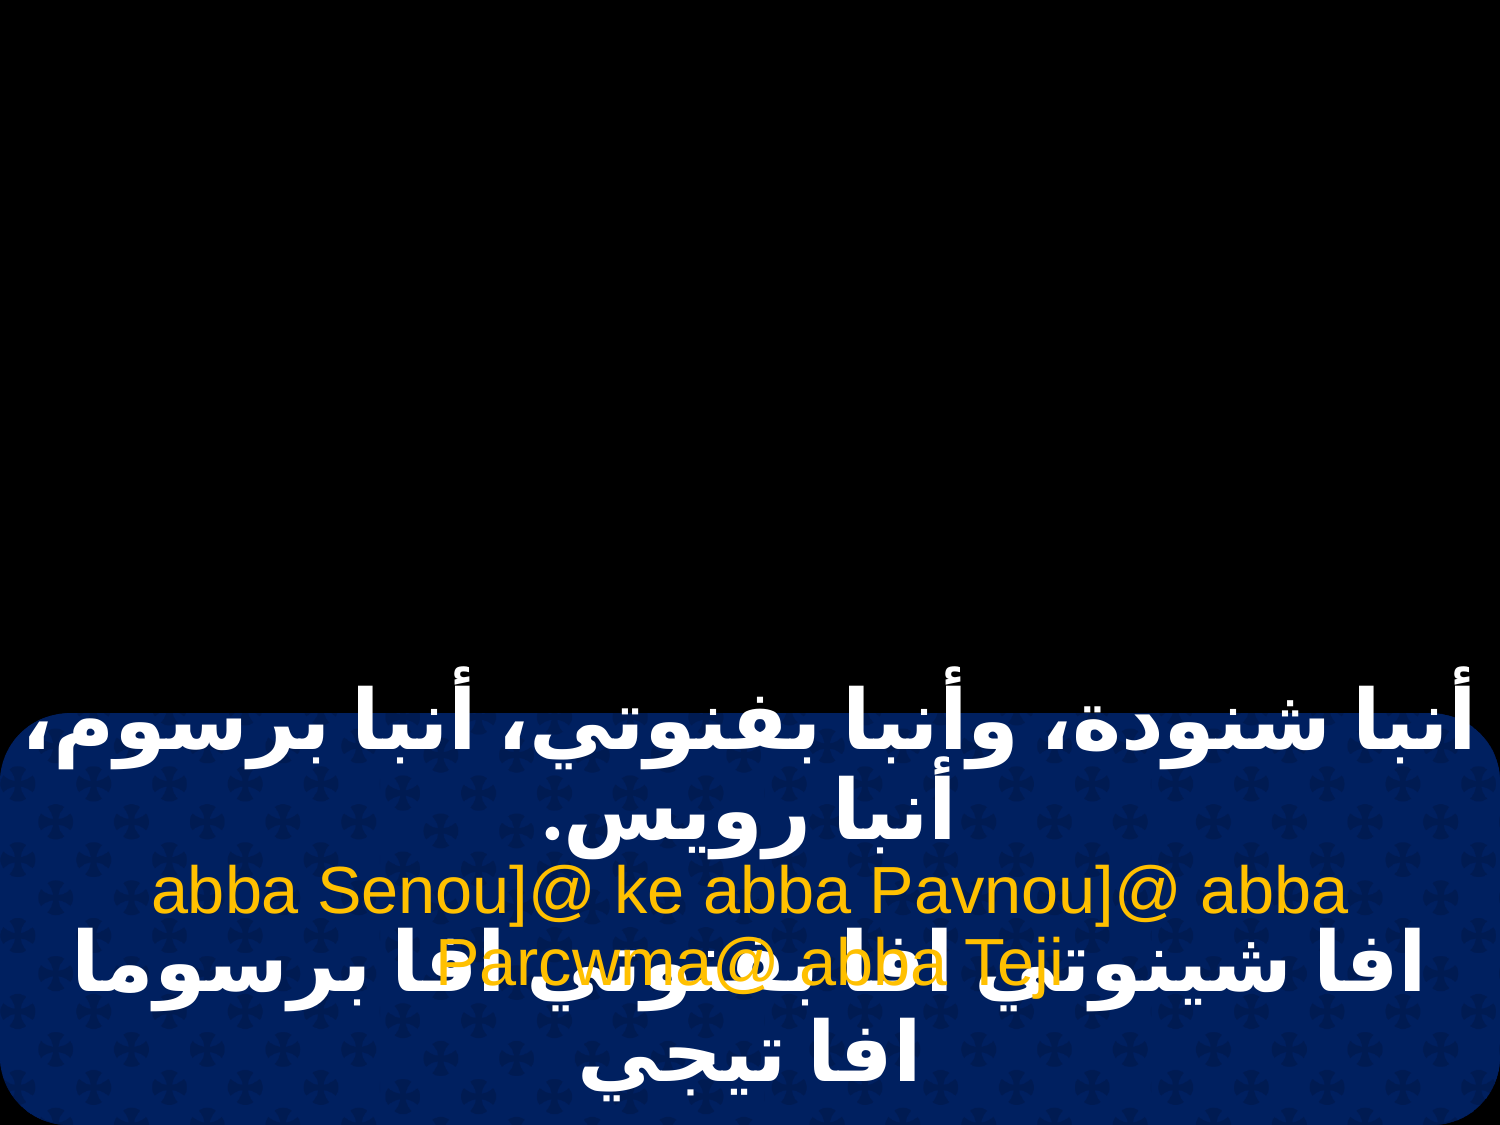

# أنبا شنودة، وأنبا بفنوتي، أنبا برسوم، أنبا رويس.
abba Senou]@ ke abba Pavnou]@ abba Parcwma@ abba Teji
افا شينوتي افا بفنوتي افا برسوما افا تيجي